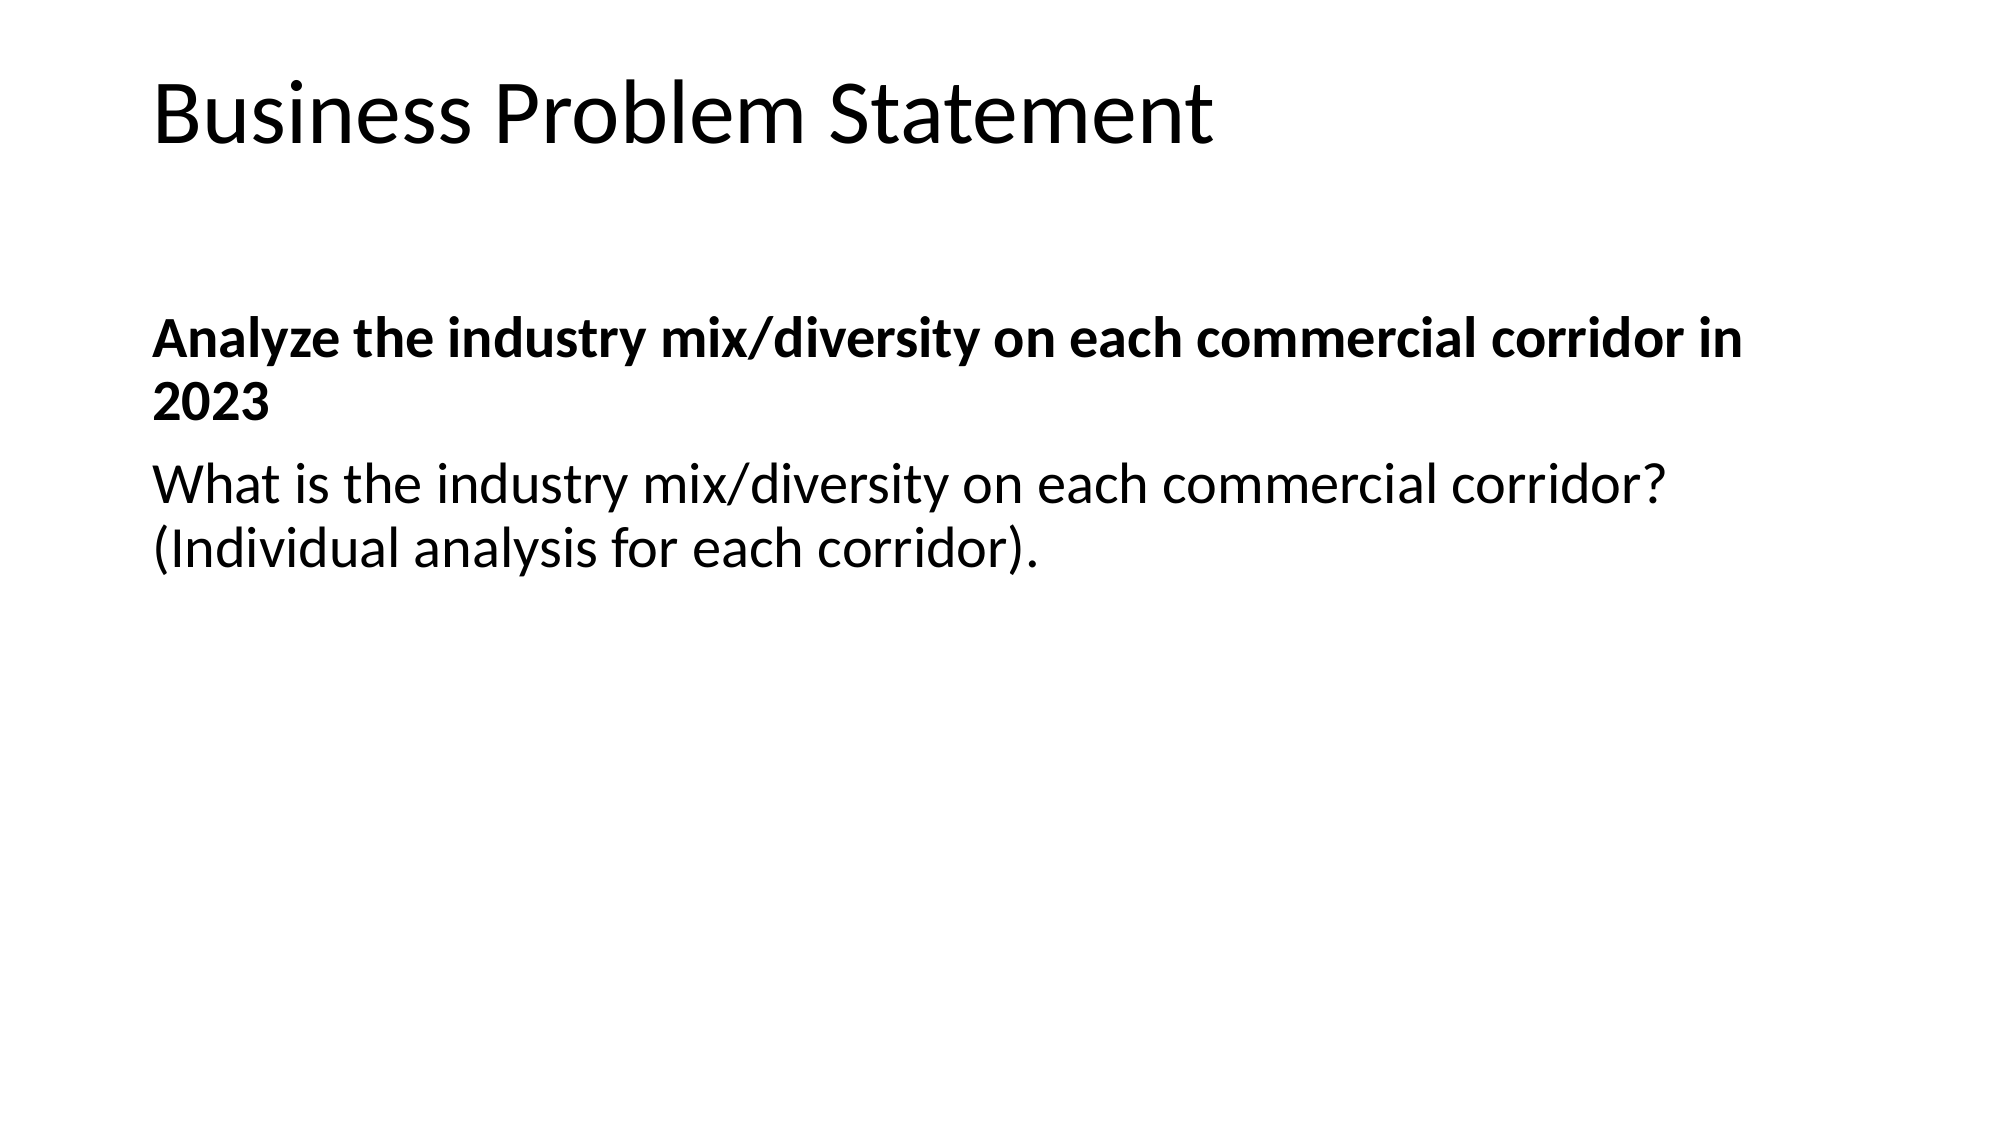

# Business Problem Statement
Analyze the industry mix/diversity on each commercial corridor in 2023
What is the industry mix/diversity on each commercial corridor? (Individual analysis for each corridor).